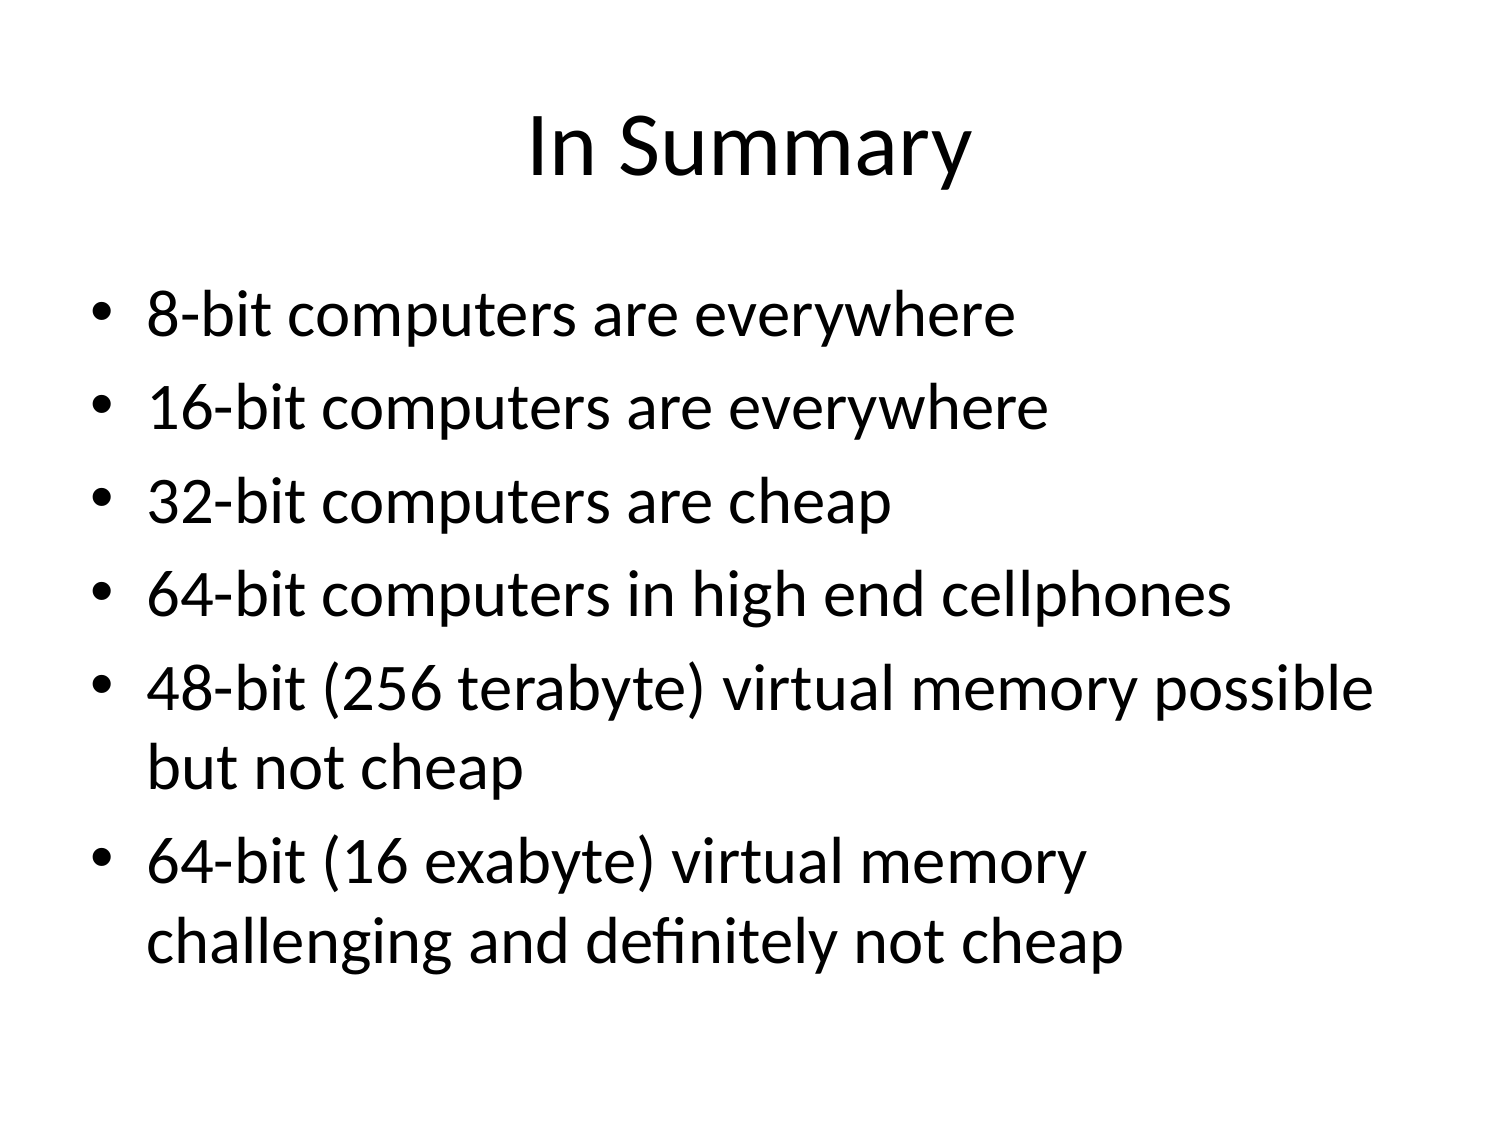

# In Summary
8-bit computers are everywhere
16-bit computers are everywhere
32-bit computers are cheap
64-bit computers in high end cellphones
48-bit (256 terabyte) virtual memory possible but not cheap
64-bit (16 exabyte) virtual memory challenging and definitely not cheap